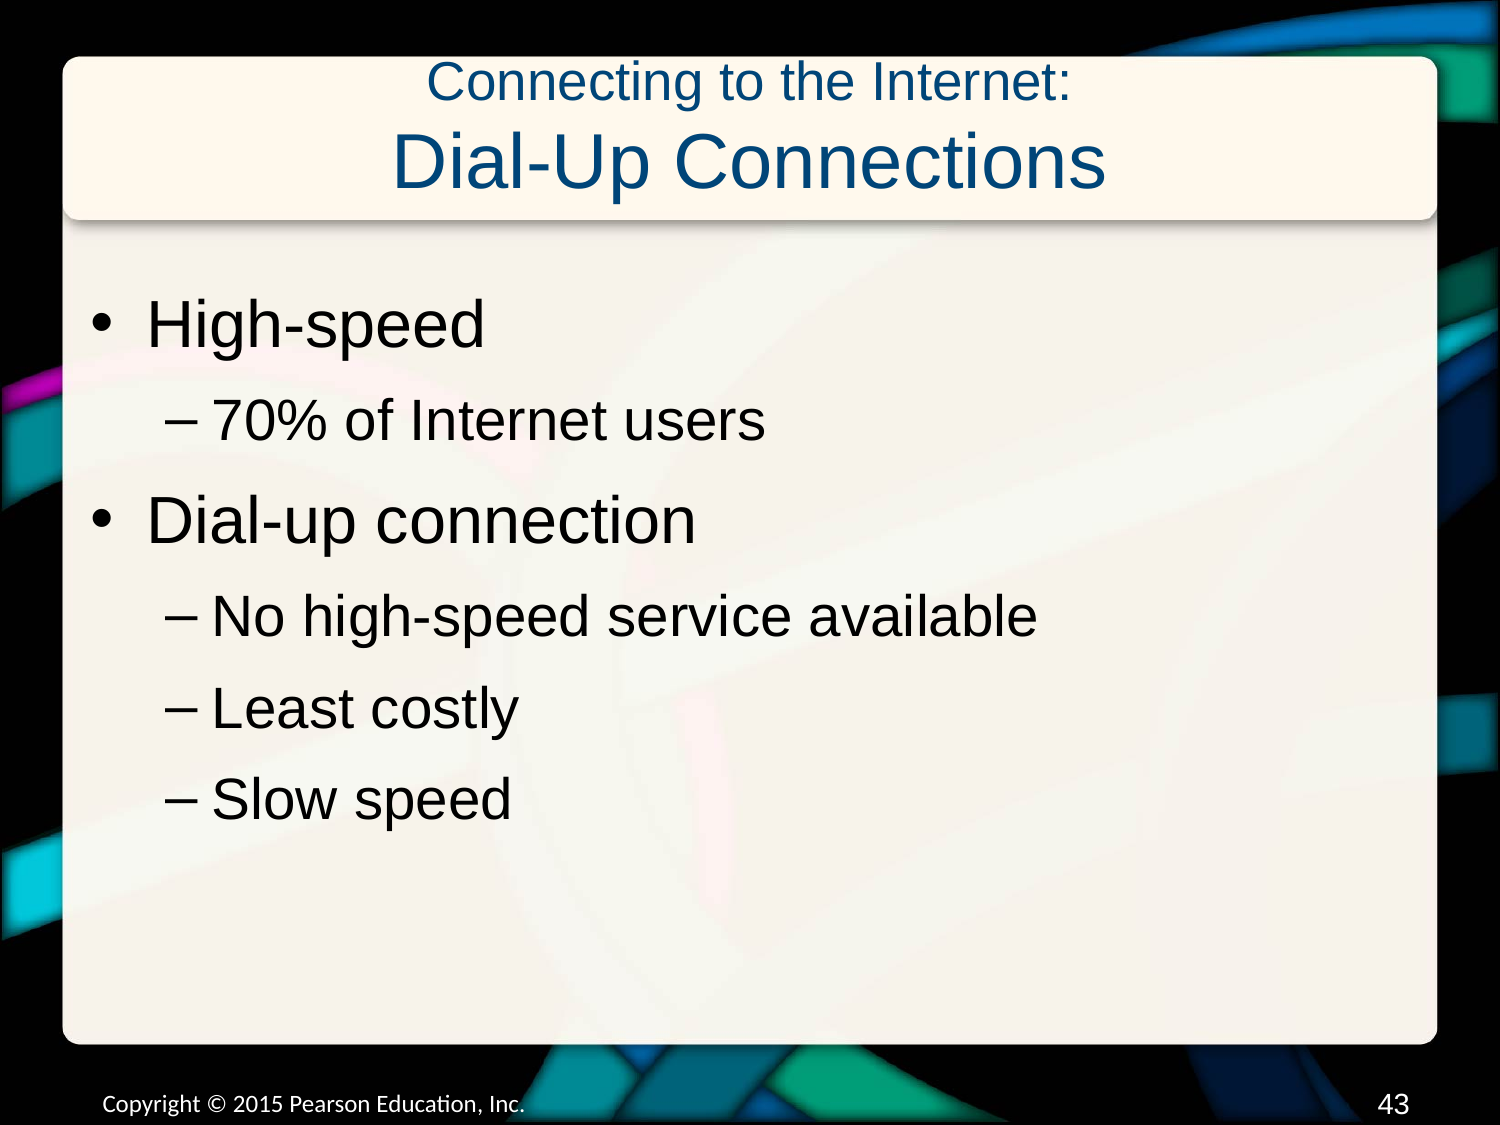

# Connecting to the Internet: Dial-Up Connections
High-speed
70% of Internet users
Dial-up connection
No high-speed service available
Least costly
Slow speed

Copyright © 2015 Pearson Education, Inc.
43